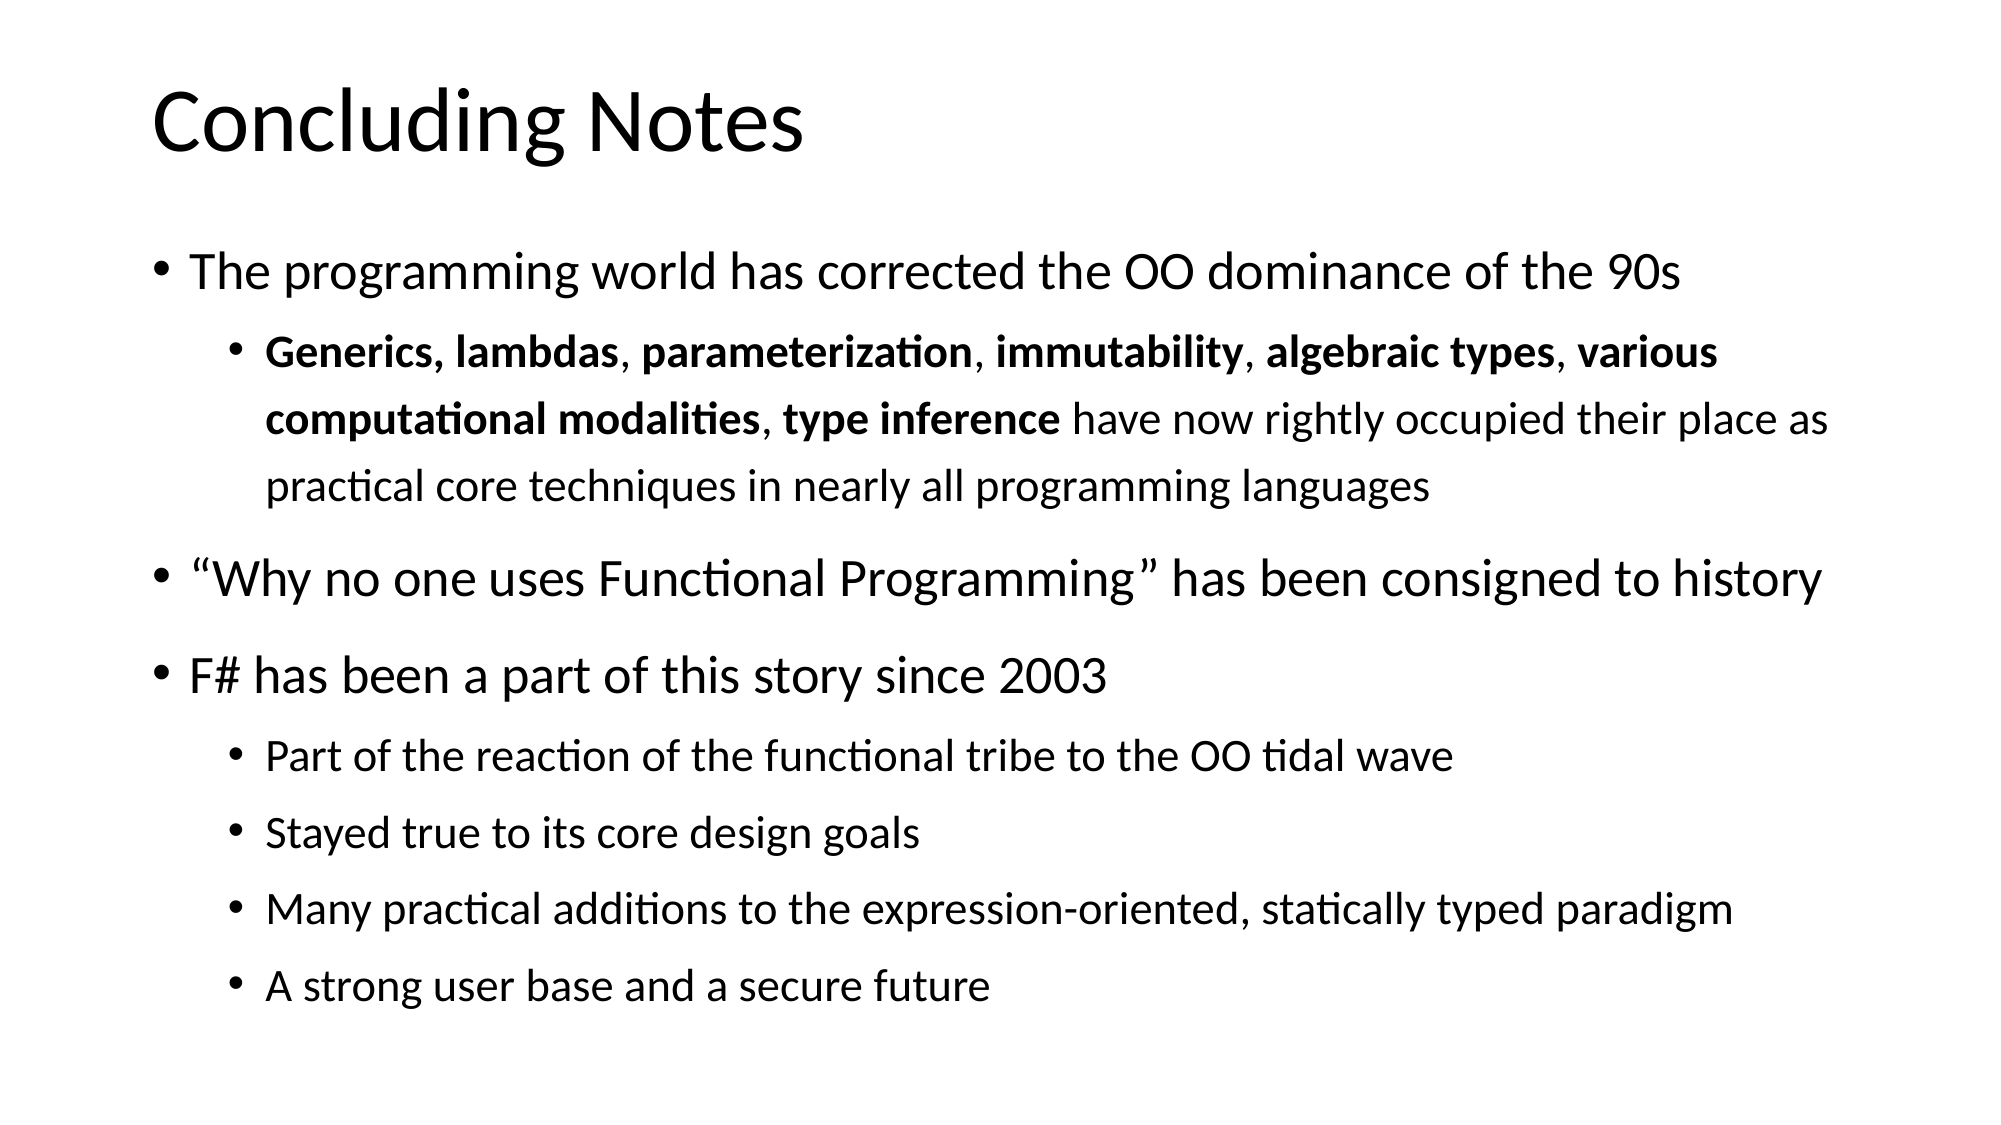

# Concluding Notes
The programming world has corrected the OO dominance of the 90s
Generics, lambdas, parameterization, immutability, algebraic types, various computational modalities, type inference have now rightly occupied their place as practical core techniques in nearly all programming languages
“Why no one uses Functional Programming” has been consigned to history
F# has been a part of this story since 2003
Part of the reaction of the functional tribe to the OO tidal wave
Stayed true to its core design goals
Many practical additions to the expression-oriented, statically typed paradigm
A strong user base and a secure future